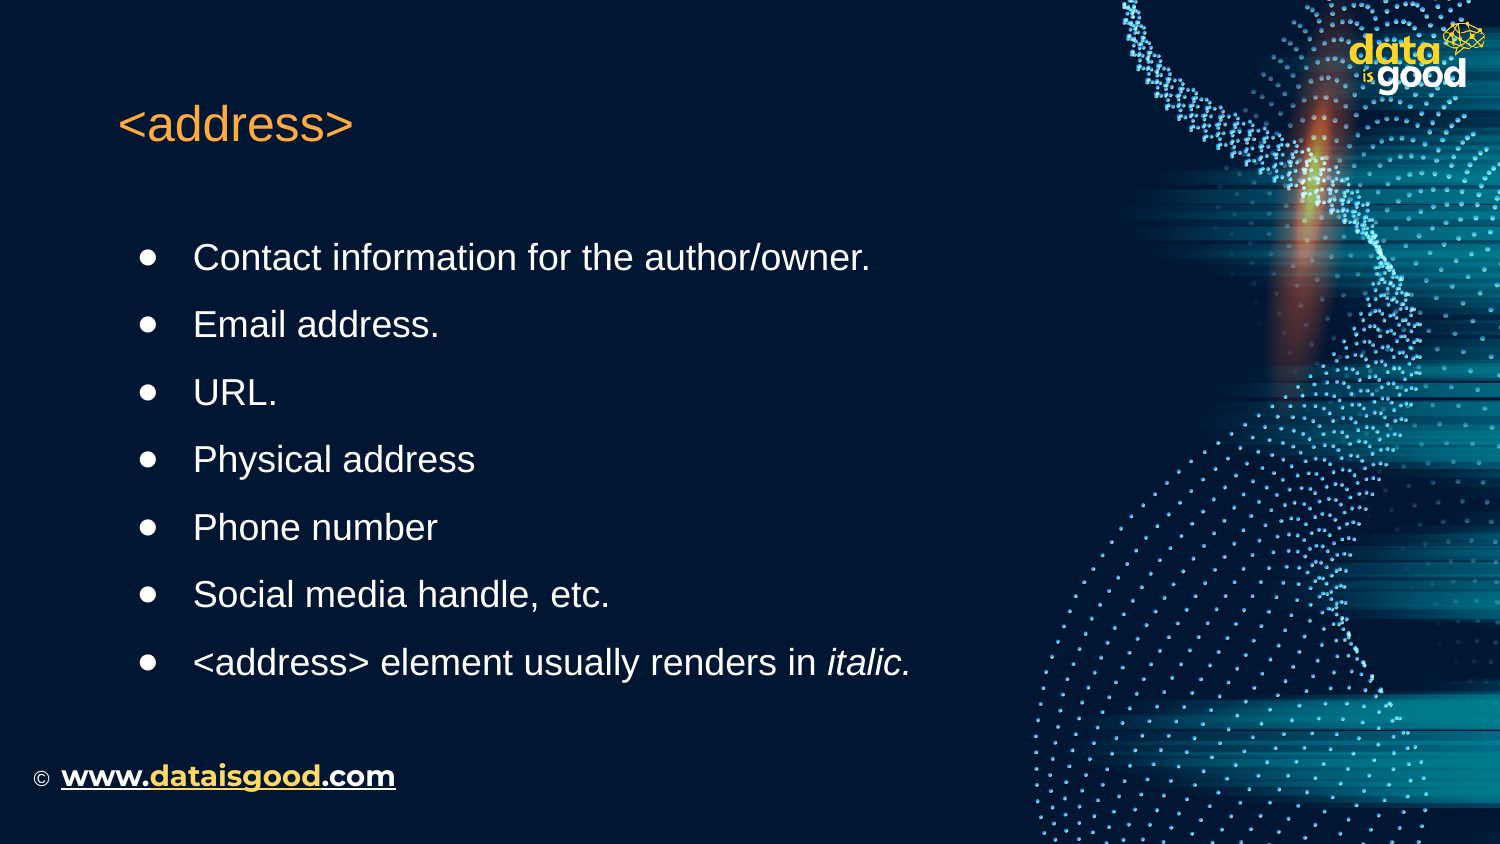

# <address>
Contact information for the author/owner.
Email address.
URL.
Physical address
Phone number
Social media handle, etc.
<address> element usually renders in italic.